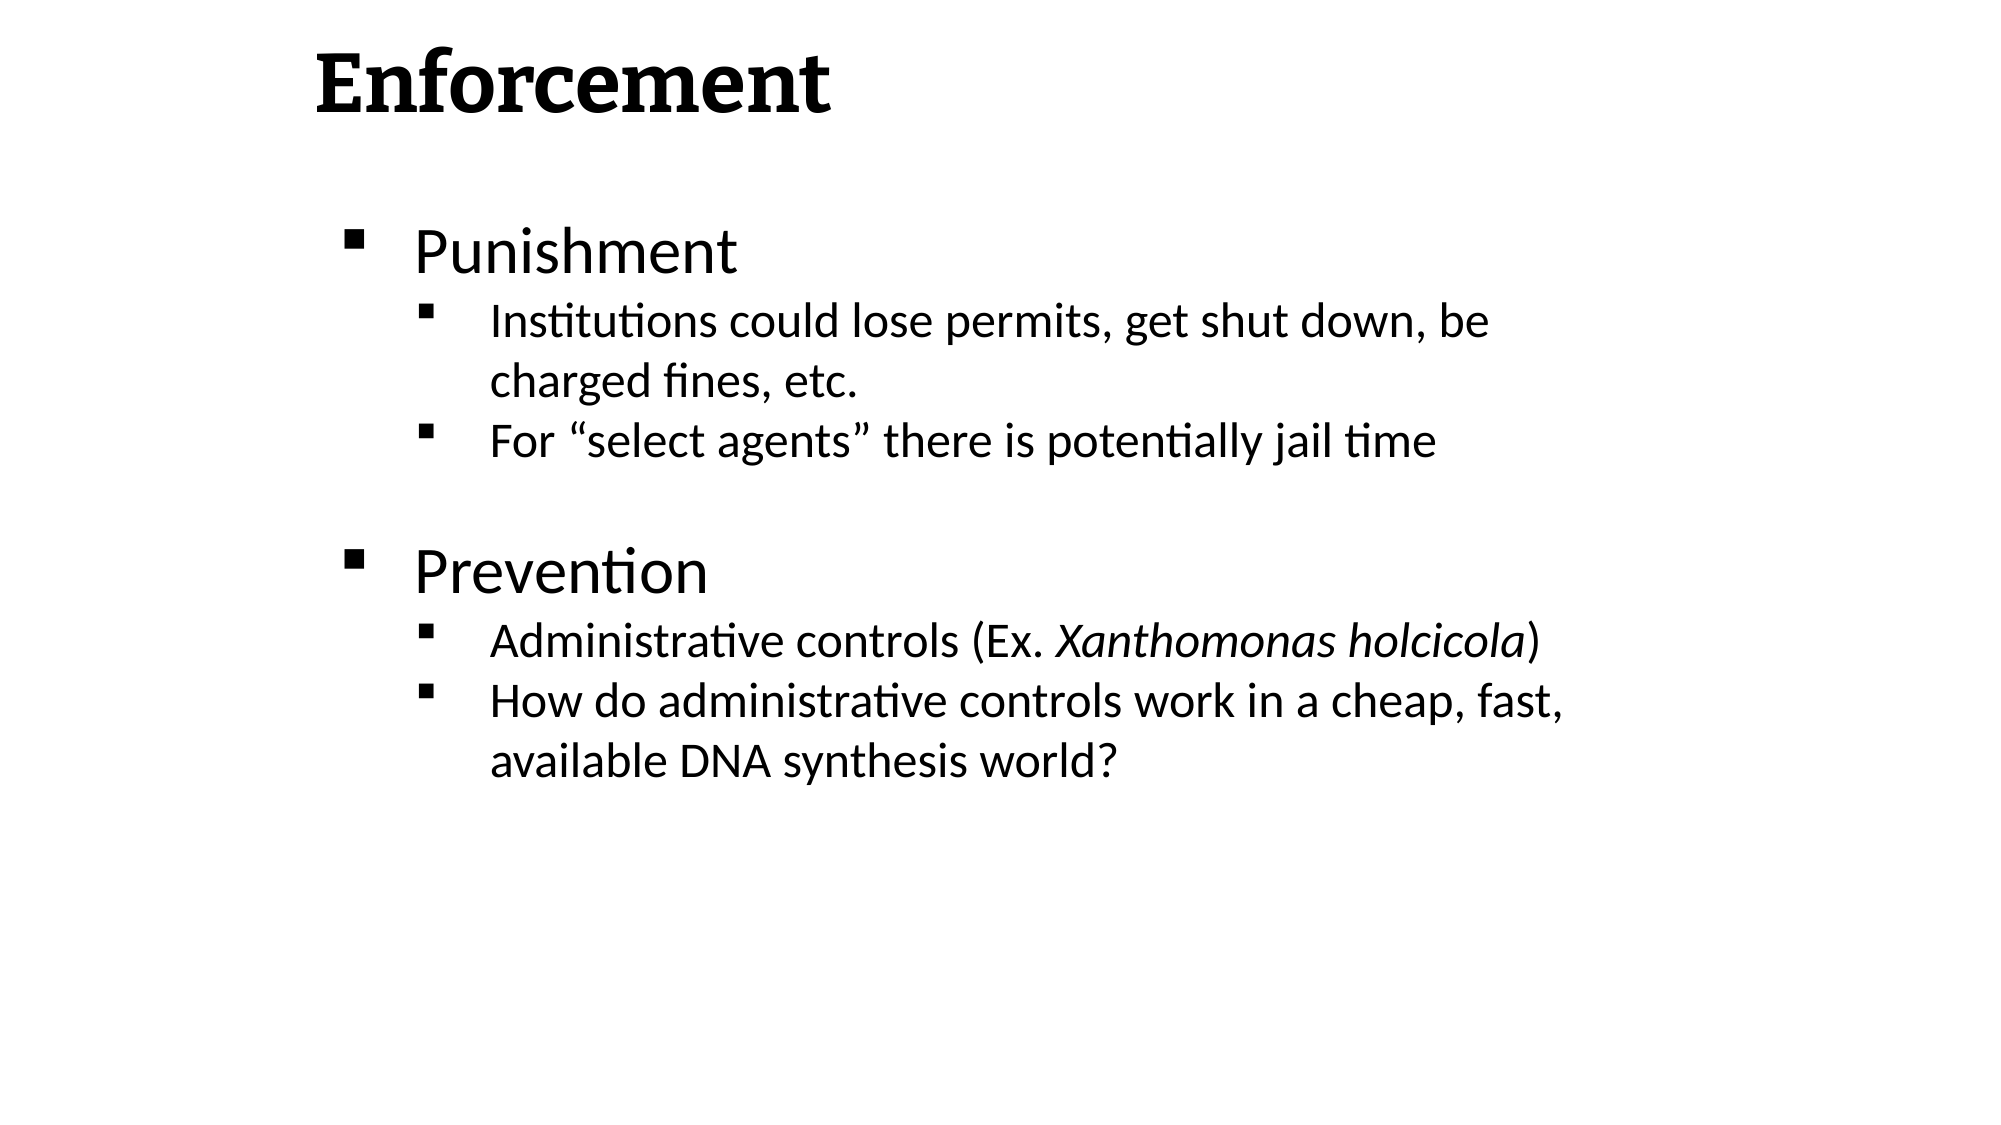

Enforcement
Punishment
Institutions could lose permits, get shut down, be charged fines, etc.
For “select agents” there is potentially jail time

Prevention
Administrative controls (Ex. Xanthomonas holcicola)
How do administrative controls work in a cheap, fast, available DNA synthesis world?